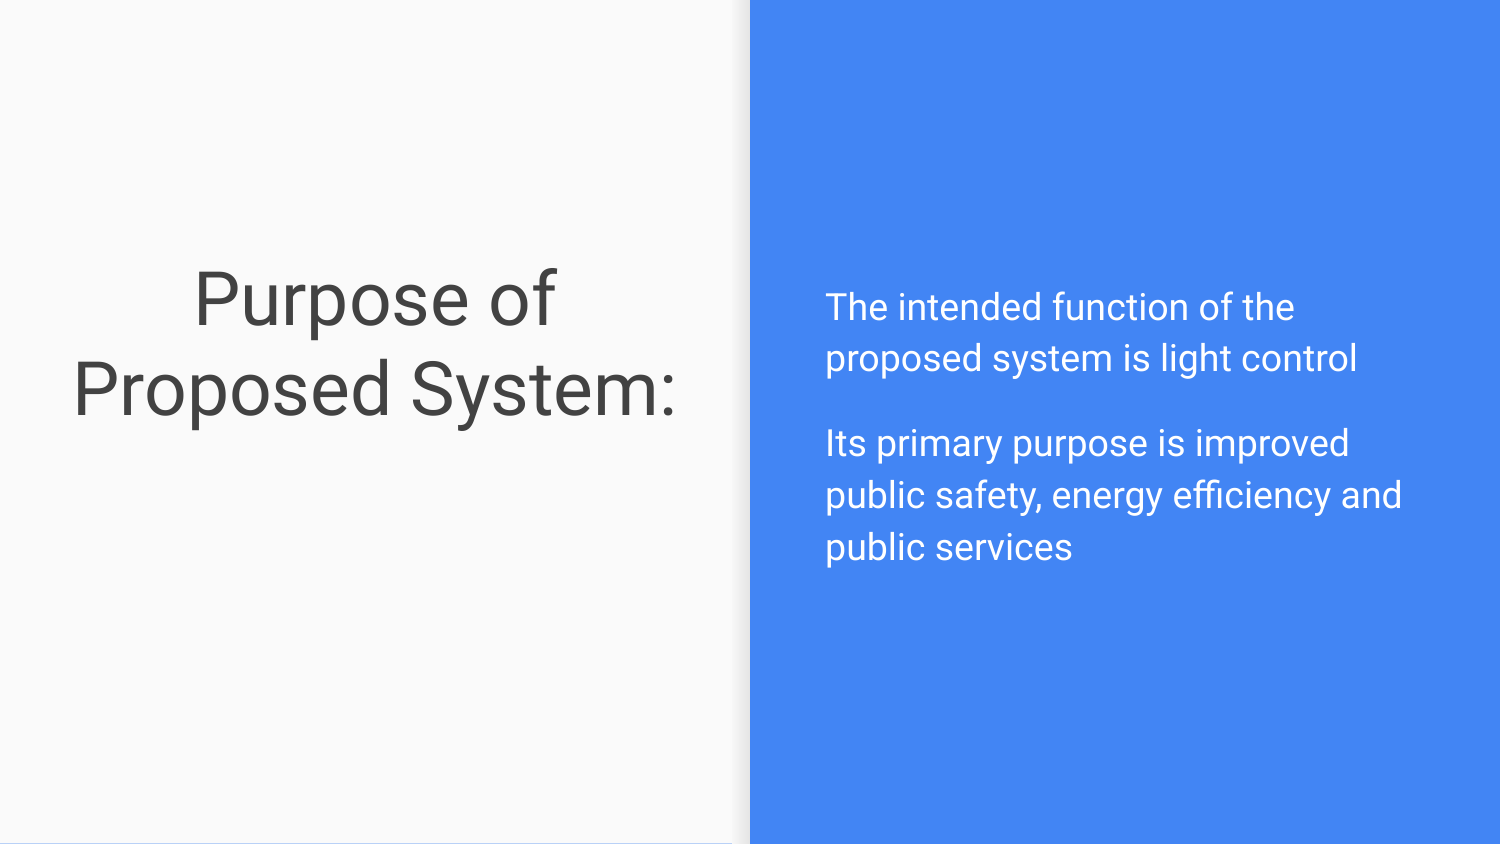

The intended function of the proposed system is light control
Its primary purpose is improved public safety, energy efficiency and public services
# Purpose of Proposed System: